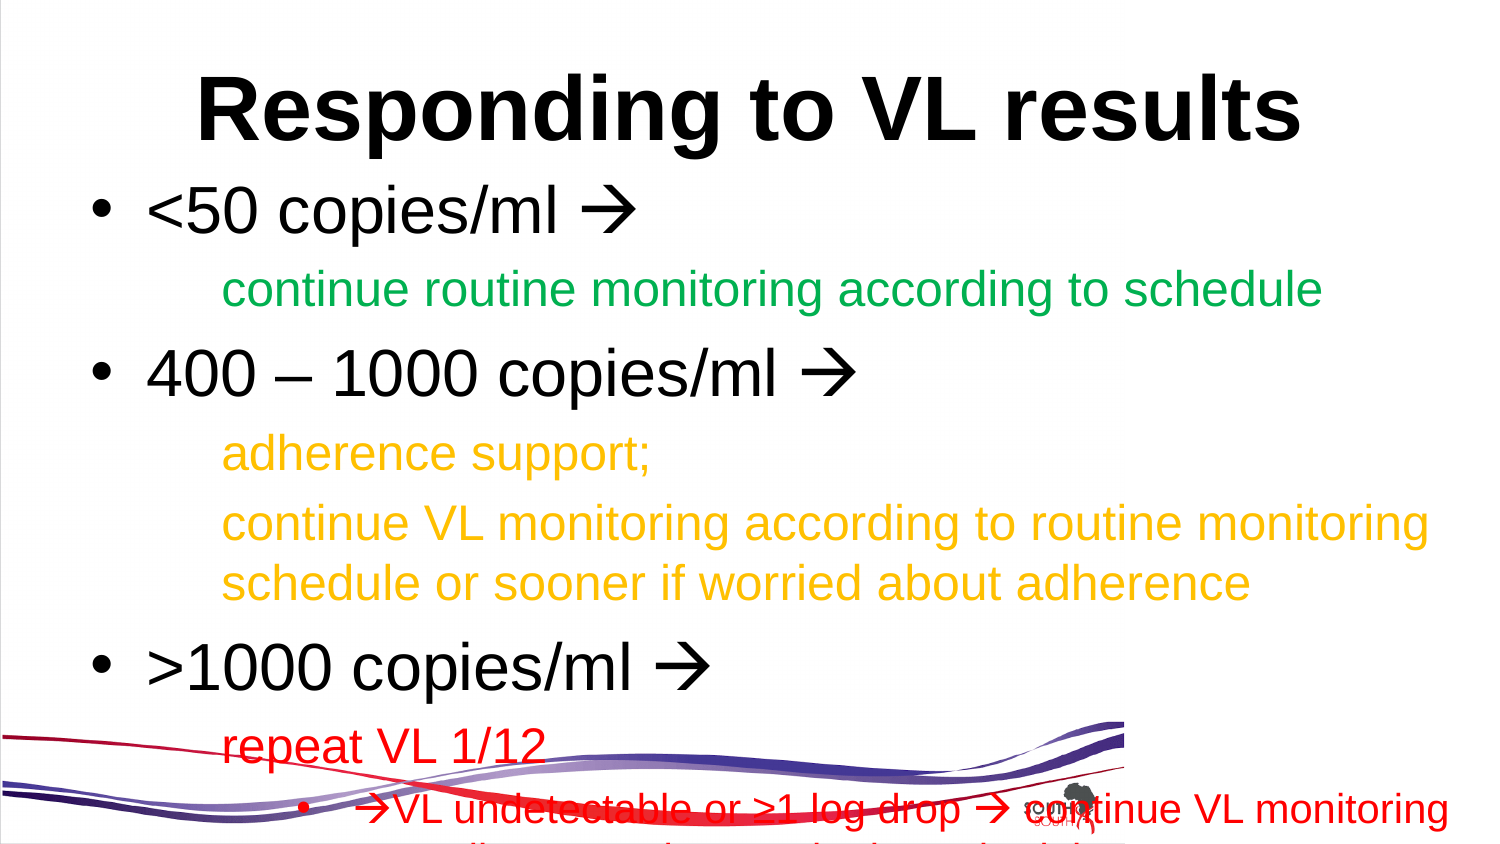

# Responding to VL results
<50 copies/ml 🡪
continue routine monitoring according to schedule
400 – 1000 copies/ml 🡪
adherence support;
continue VL monitoring according to routine monitoring schedule or sooner if worried about adherence
>1000 copies/ml 🡪
repeat VL 1/12
🡪VL undetectable or ≥1 log drop 🡪 continue VL monitoring according to routine monitoring schedule
🡪VL increased or same or <1 log drop 🡪 2nd line ART + birth PCR + infant prophylaxis (AZT+NVP)